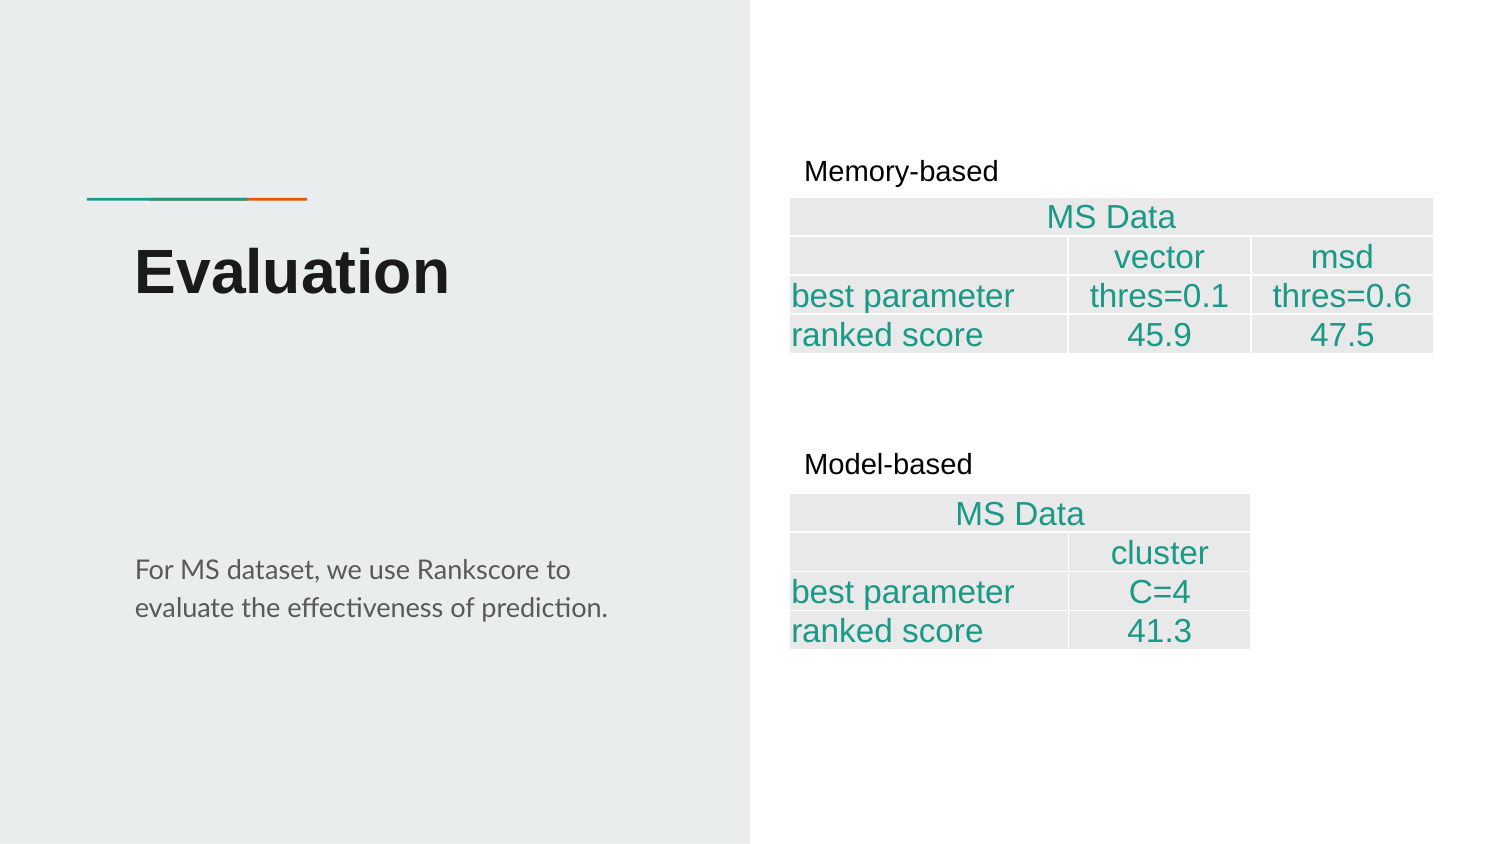

Memory-based
| MS Data |  |  |
| --- | --- | --- |
|  | vector | msd |
| best parameter | thres=0.1 | thres=0.6 |
| ranked score | 45.9 | 47.5 |
1
# Evaluation

Model-based
| MS Data |  |
| --- | --- |
|  | cluster |
| best parameter | C=4 |
| ranked score | 41.3 |
For MS dataset, we use Rankscore to evaluate the effectiveness of prediction.